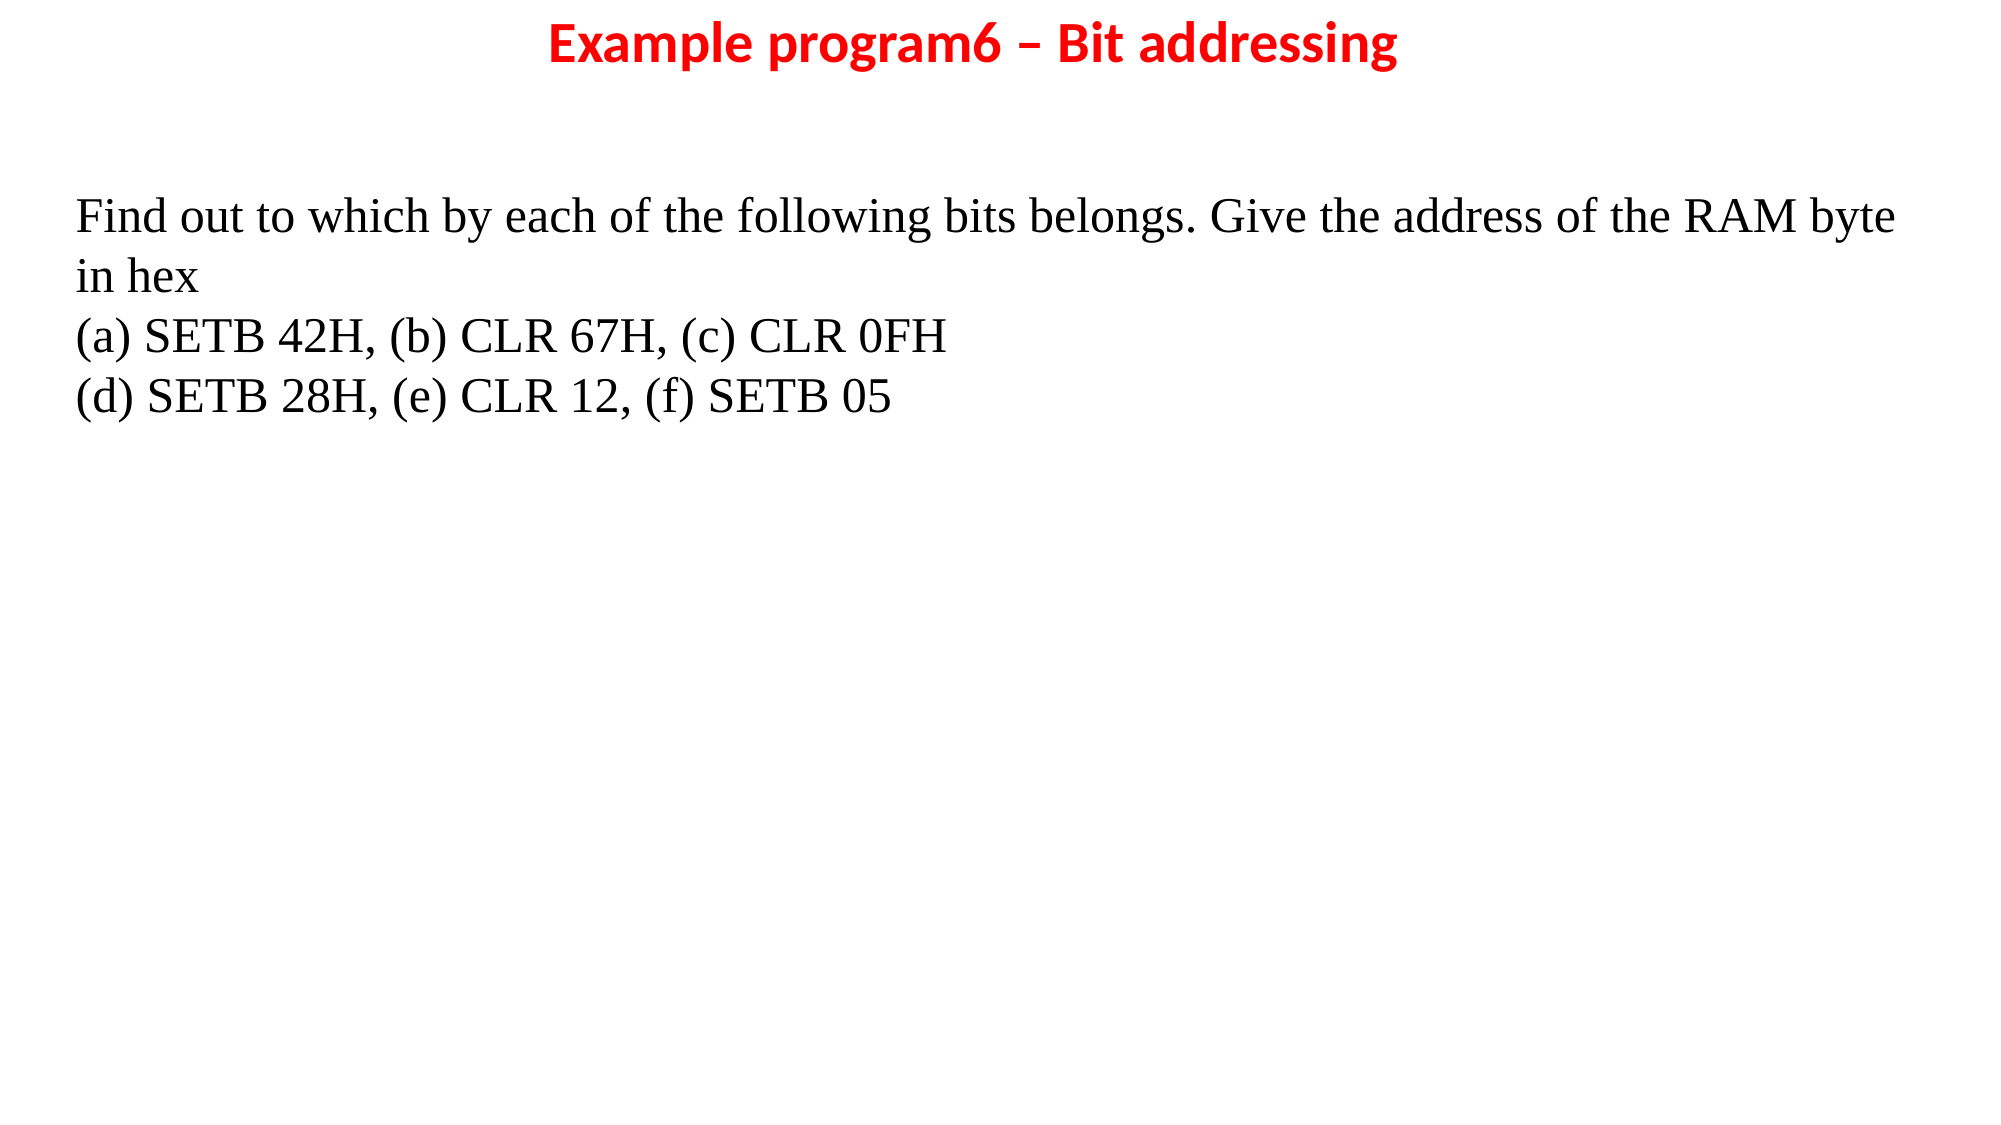

# Example program6 – Bit addressing
Find out to which by each of the following bits belongs. Give the address of the RAM byte in hex
(a) SETB 42H, (b) CLR 67H, (c) CLR 0FH
(d) SETB 28H, (e) CLR 12, (f) SETB 05